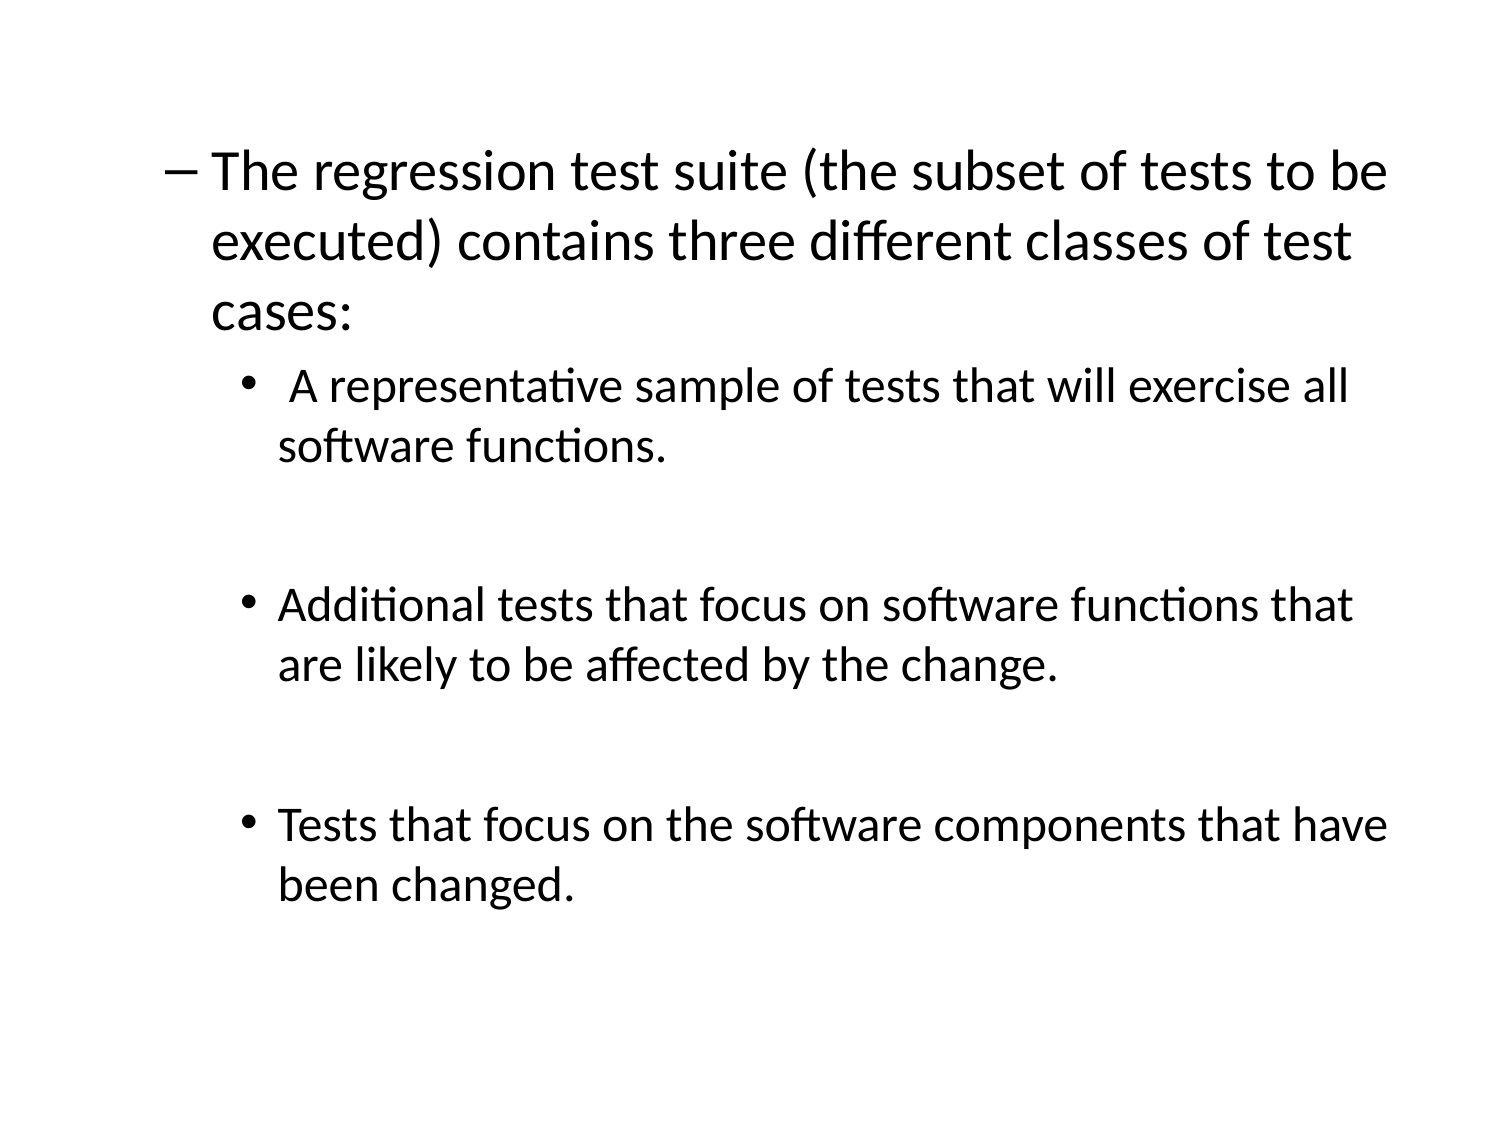

The regression test suite (the subset of tests to be executed) contains three different classes of test cases:
 A representative sample of tests that will exercise all software functions.

Additional tests that focus on software functions that are likely to be affected by the change.

Tests that focus on the software components that have been changed.